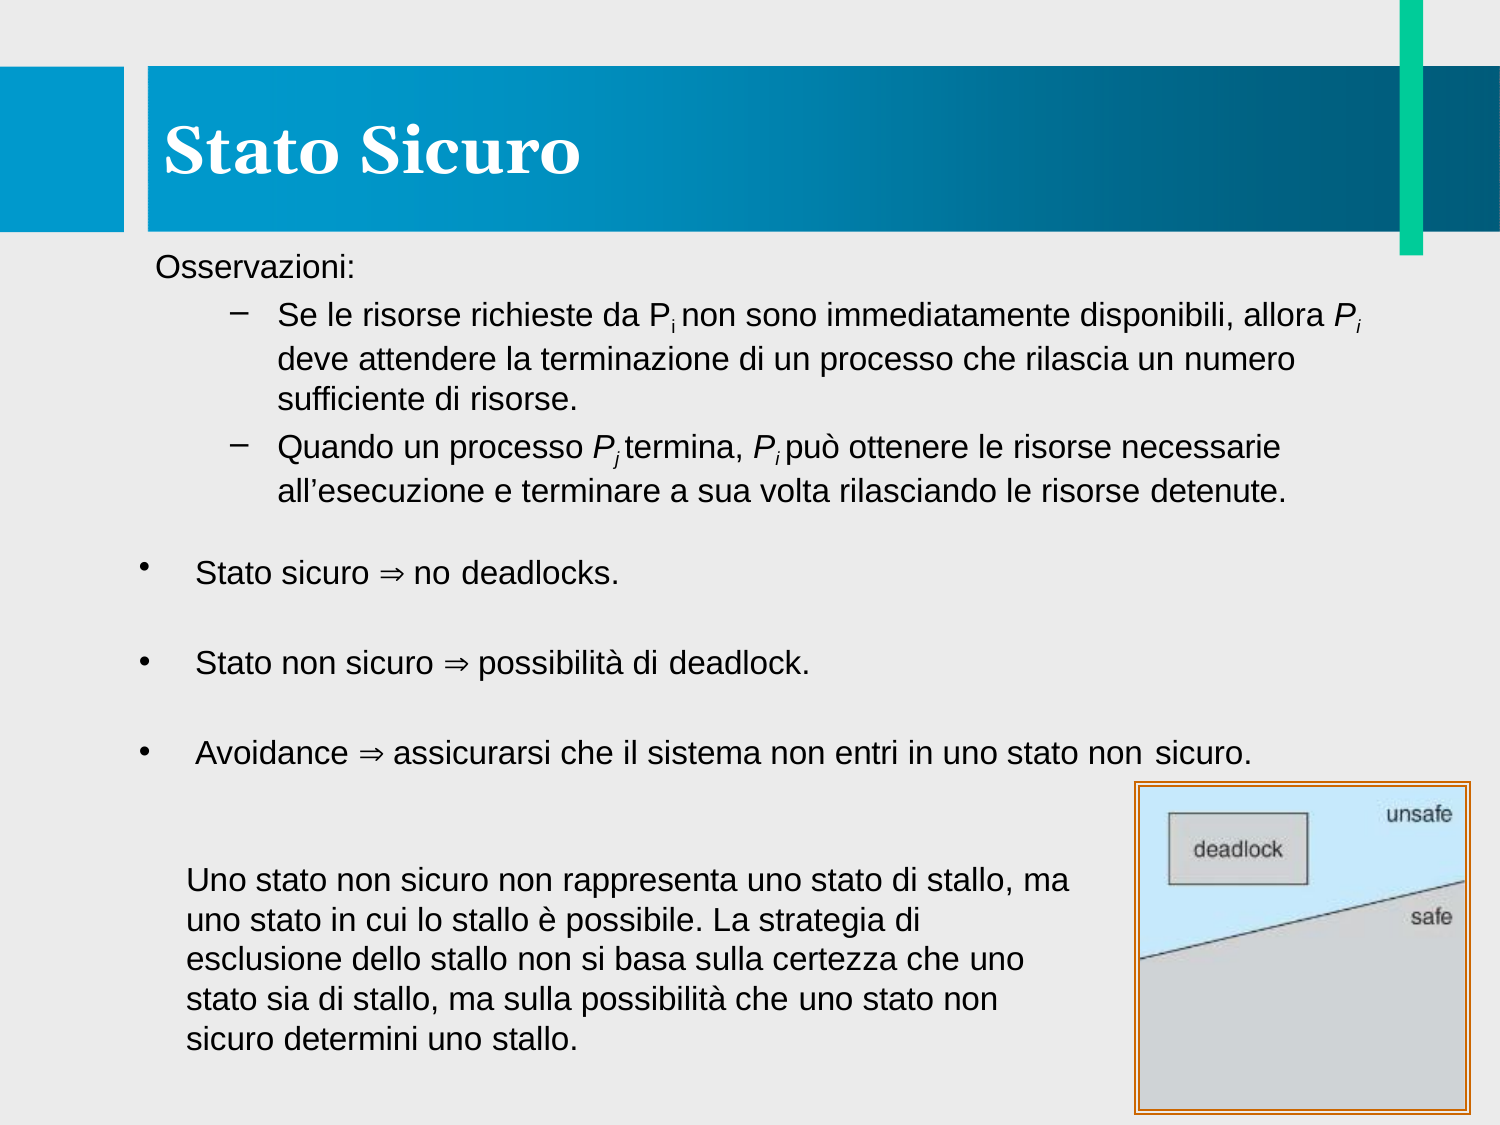

# Stato Sicuro

Osservazioni:
Se le risorse richieste da Pi non sono immediatamente disponibili, allora Pi  deve attendere la terminazione di un processo che rilascia un numero  sufficiente di risorse.
Quando un processo Pj termina, Pi può ottenere le risorse necessarie  all’esecuzione e terminare a sua volta rilasciando le risorse detenute.

Stato sicuro ⇒ no deadlocks.

Stato non sicuro ⇒ possibilità di deadlock.

Avoidance ⇒ assicurarsi che il sistema non entri in uno stato non sicuro.

Uno stato non sicuro non rappresenta uno stato di stallo, ma  uno stato in cui lo stallo è possibile. La strategia di  esclusione dello stallo non si basa sulla certezza che uno  stato sia di stallo, ma sulla possibilità che uno stato non  sicuro determini uno stallo.